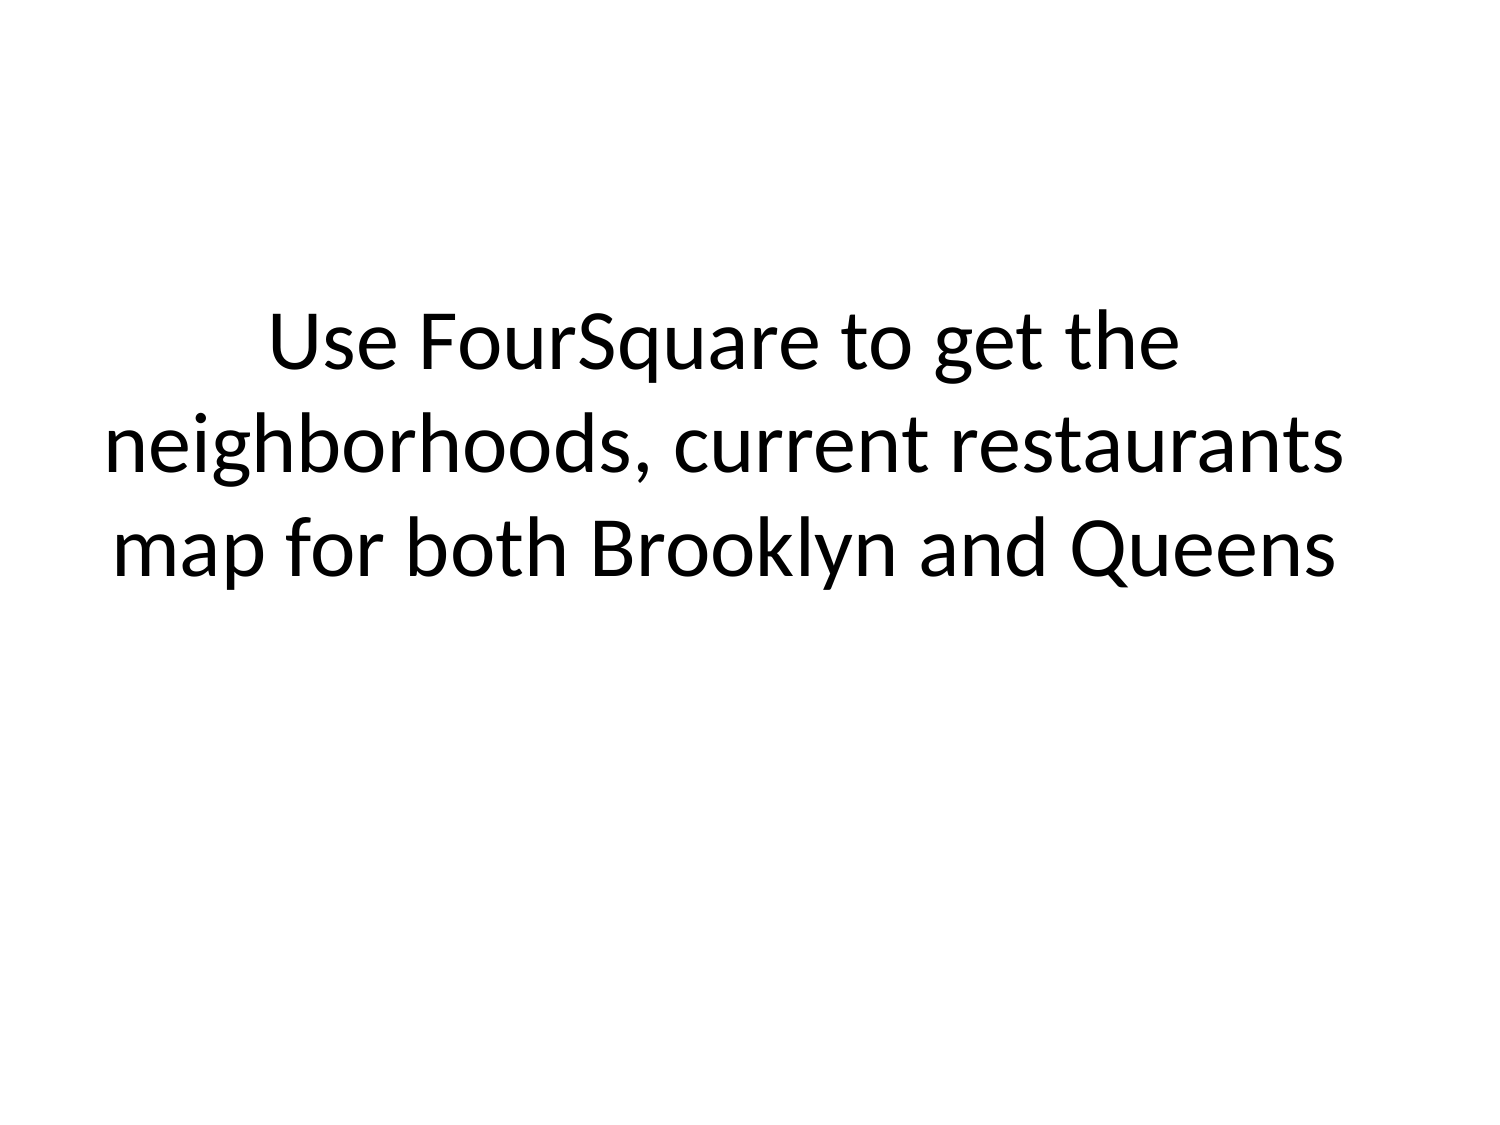

# Use FourSquare to get the neighborhoods, current restaurants map for both Brooklyn and Queens